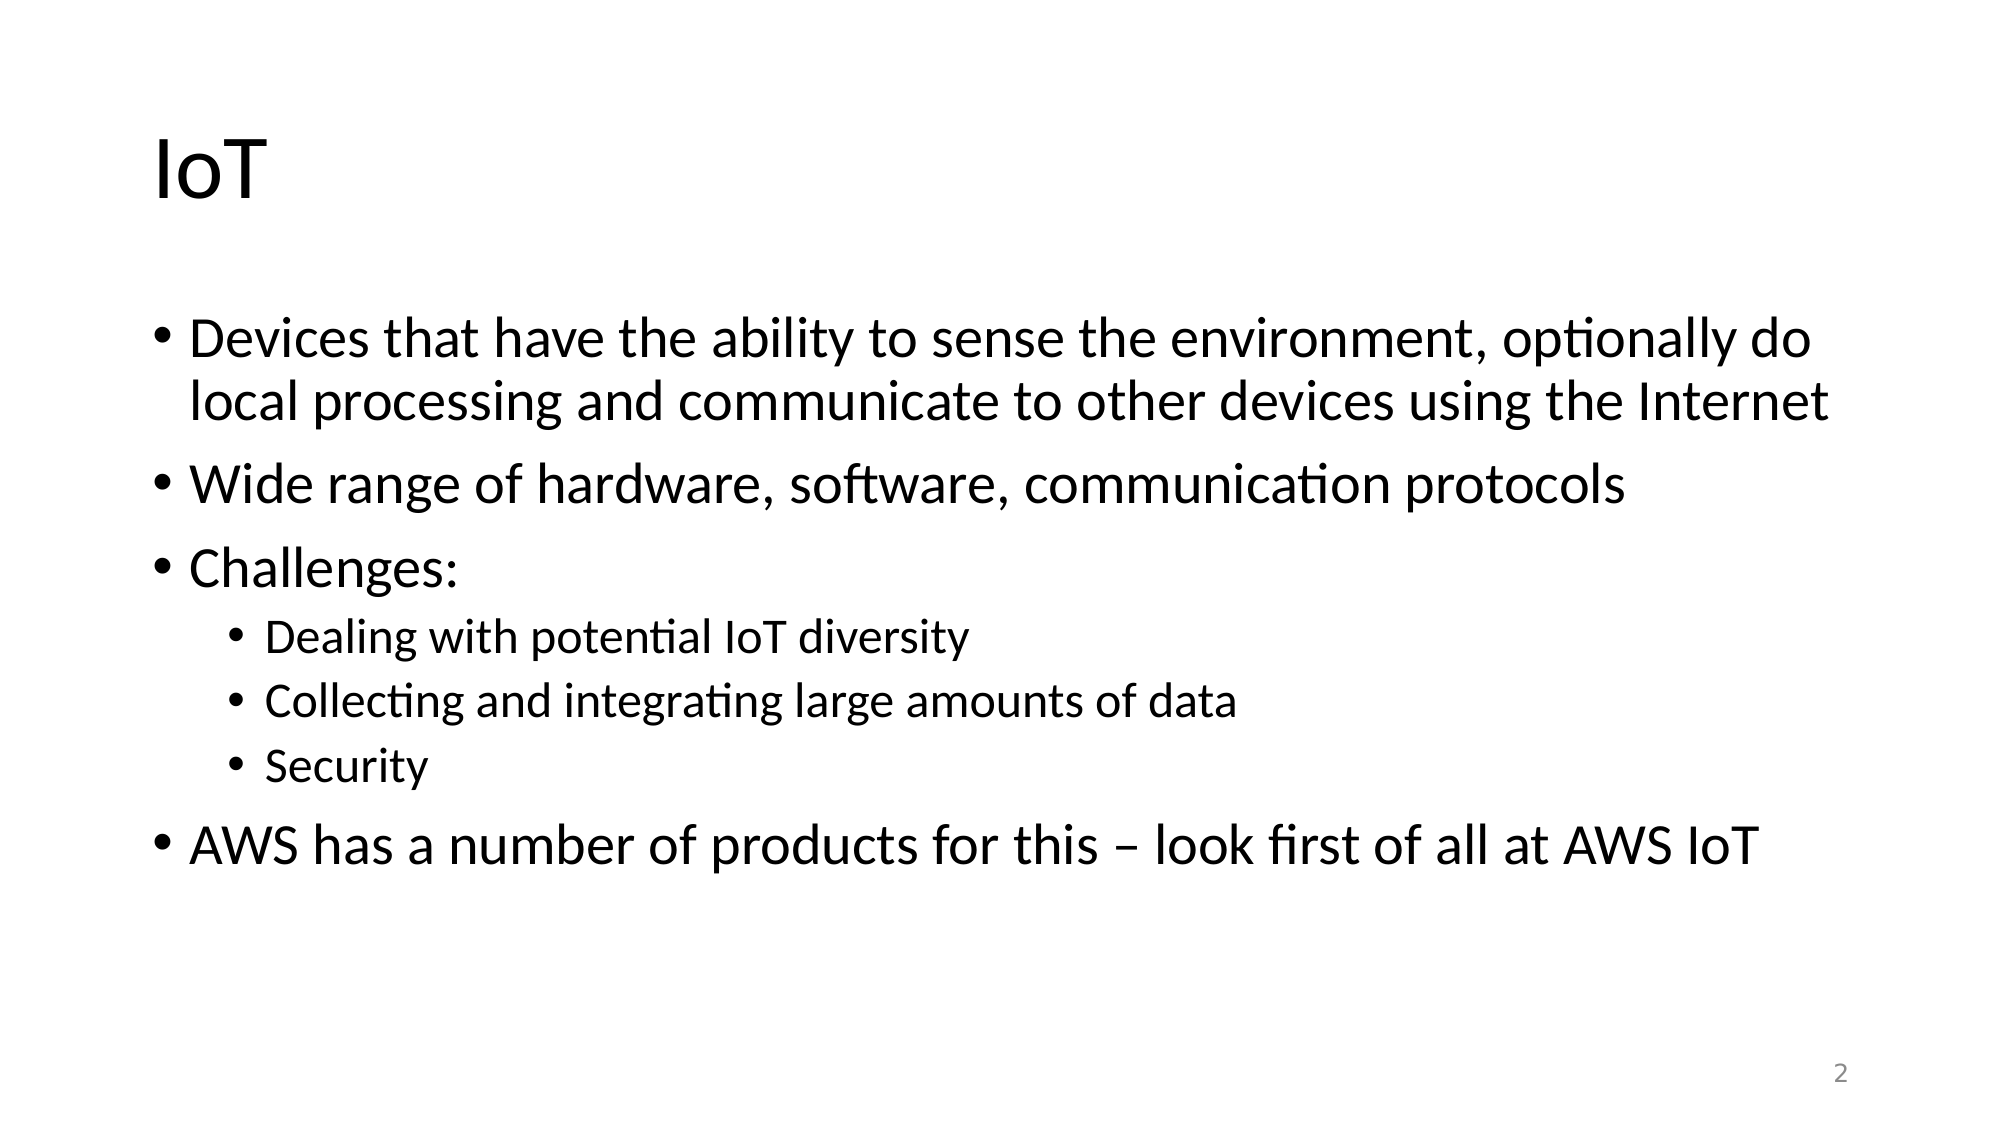

# IoT
Devices that have the ability to sense the environment, optionally do local processing and communicate to other devices using the Internet
Wide range of hardware, software, communication protocols
Challenges:
Dealing with potential IoT diversity
Collecting and integrating large amounts of data
Security
AWS has a number of products for this – look first of all at AWS IoT

2